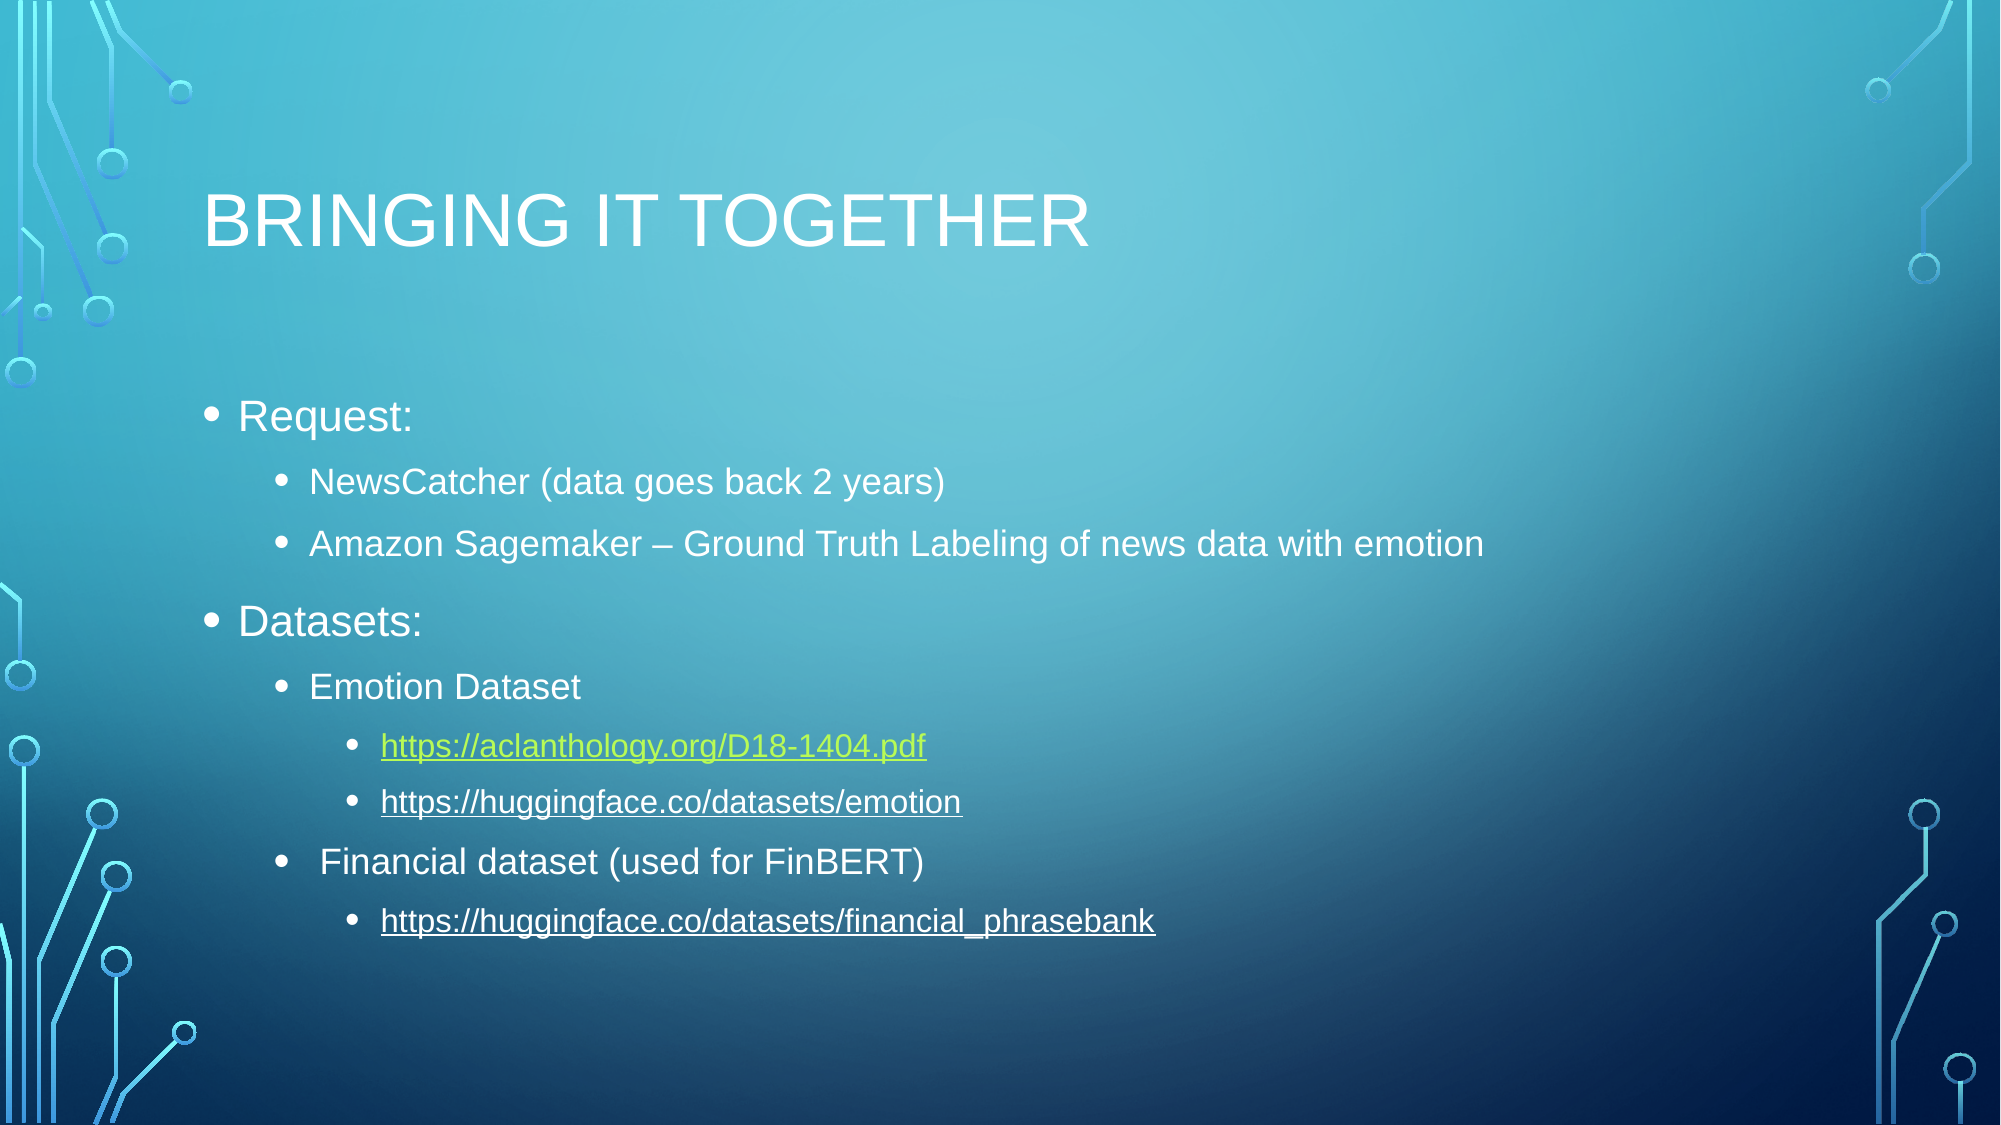

# Bringing it together
Request:
NewsCatcher (data goes back 2 years)
Amazon Sagemaker – Ground Truth Labeling of news data with emotion
Datasets:
Emotion Dataset
https://aclanthology.org/D18-1404.pdf
https://huggingface.co/datasets/emotion
 Financial dataset (used for FinBERT)
https://huggingface.co/datasets/financial_phrasebank